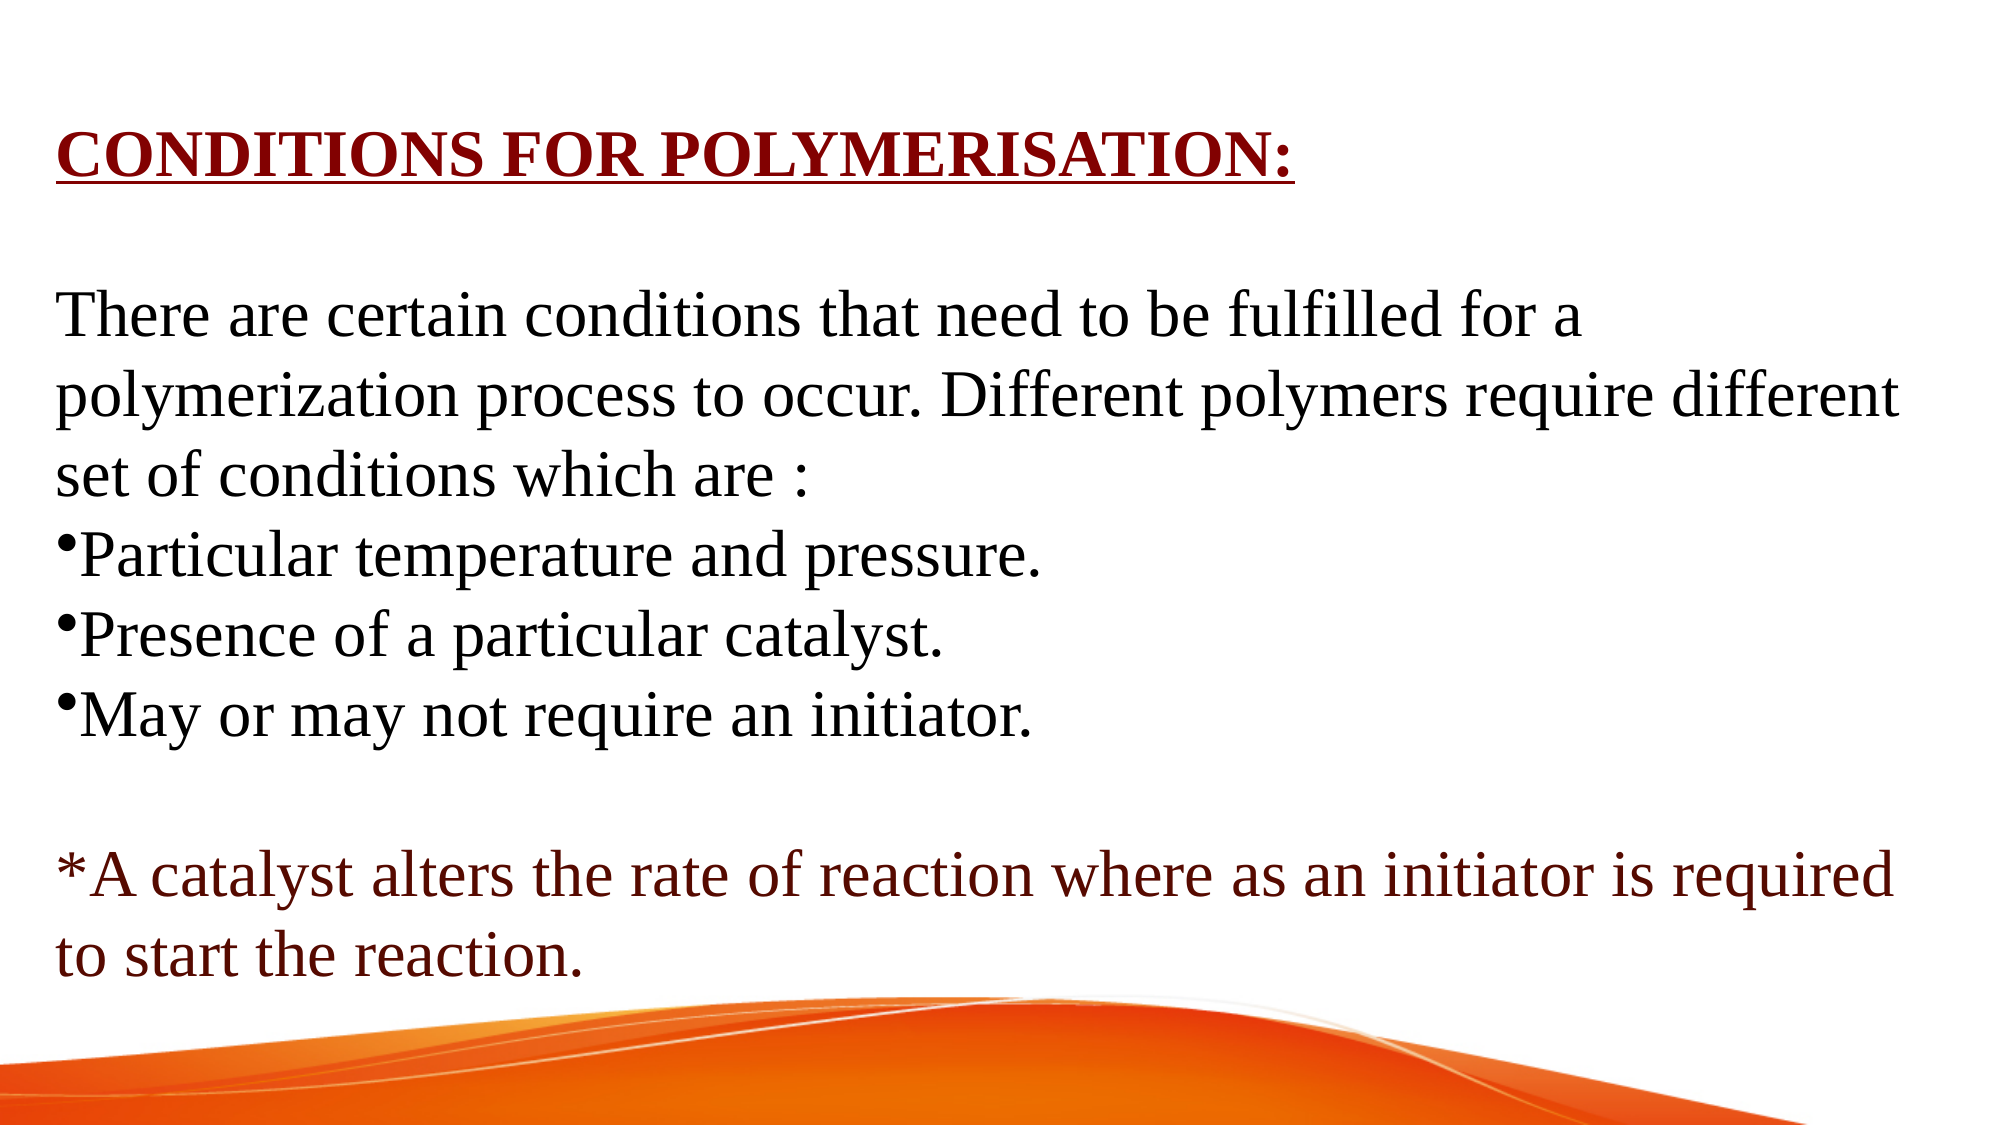

CONDITIONS FOR POLYMERISATION:

There are certain conditions that need to be fulfilled for a polymerization process to occur. Different polymers require different set of conditions which are :
Particular temperature and pressure.
Presence of a particular catalyst.
May or may not require an initiator.

*A catalyst alters the rate of reaction where as an initiator is required to start the reaction.